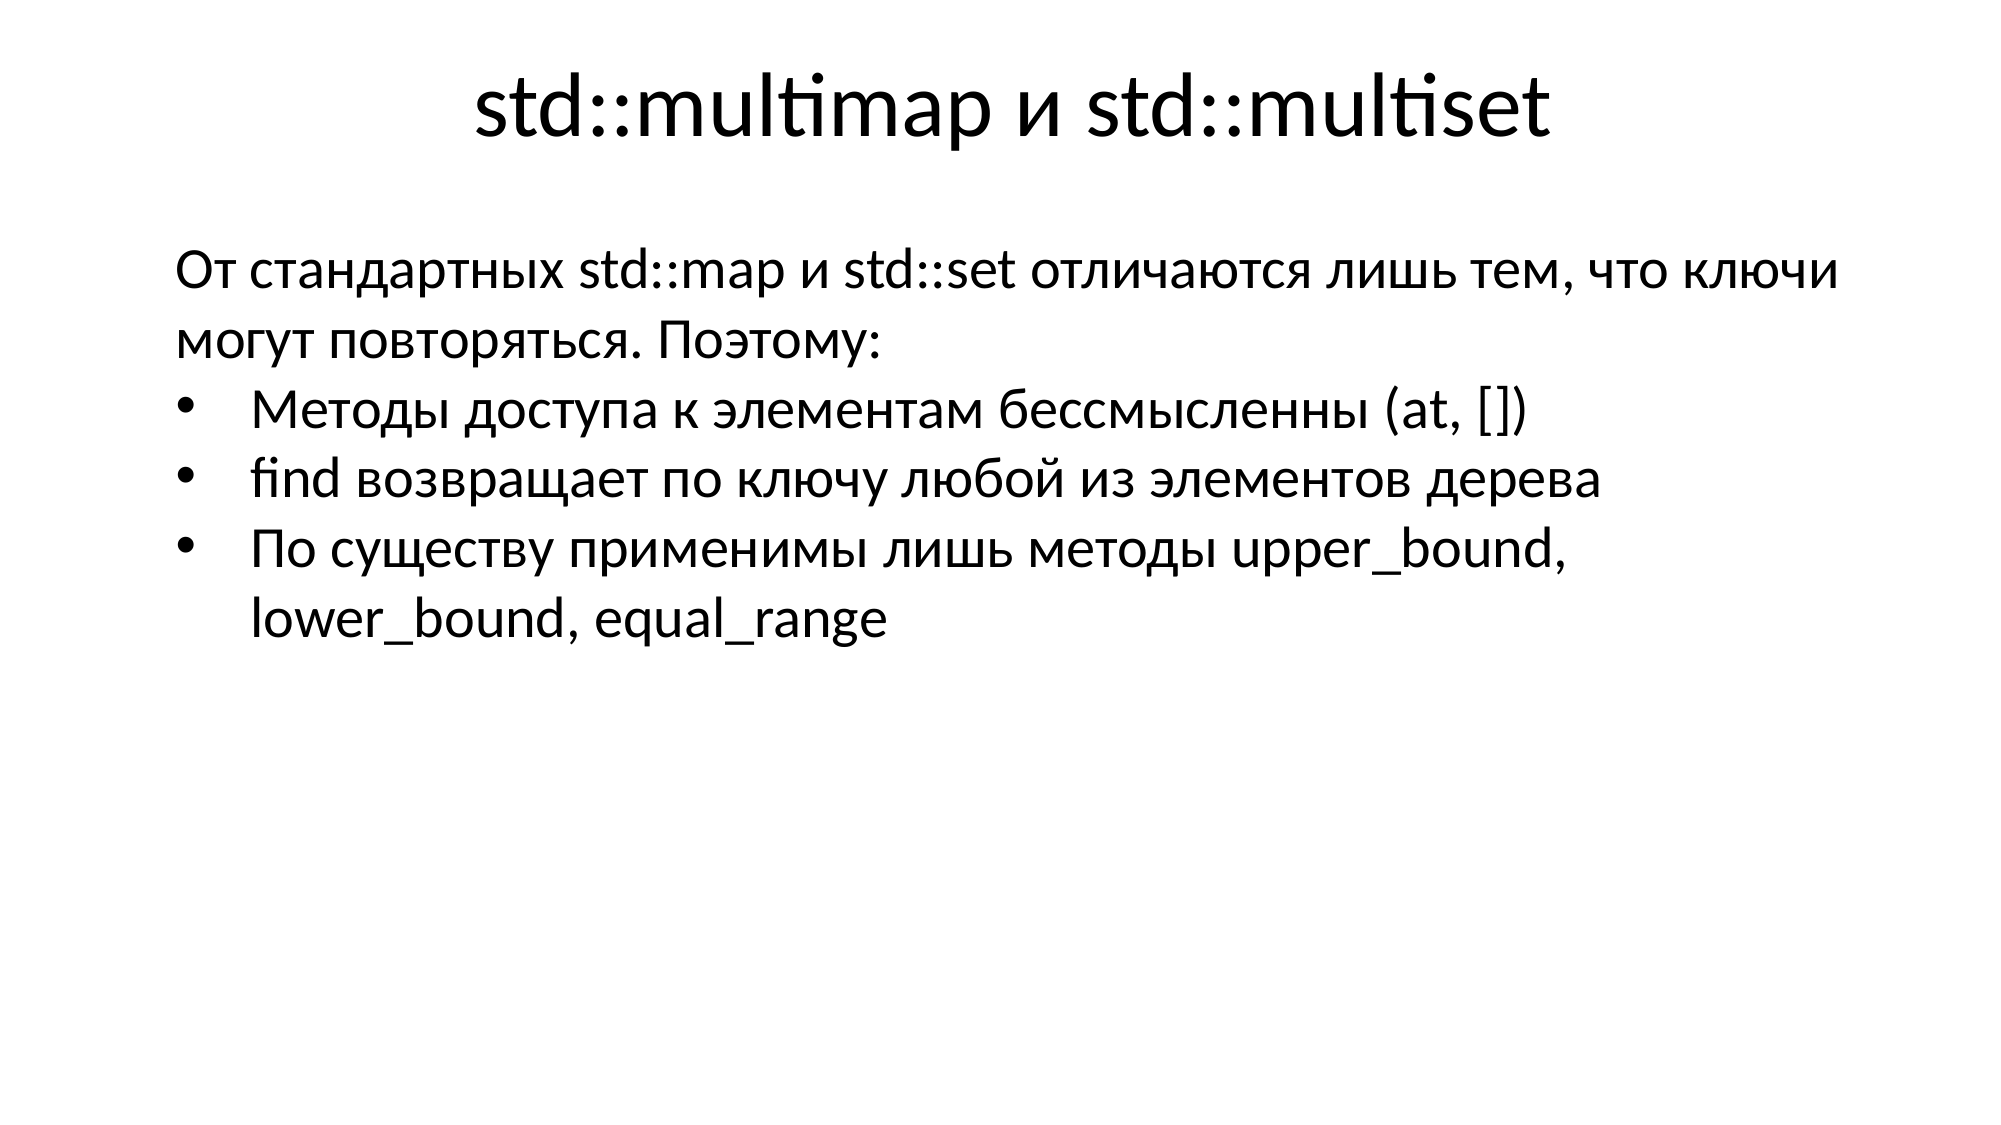

std::multimap и std::multiset
От стандартных std::map и std::set отличаются лишь тем, что ключи могут повторяться. Поэтому:
Методы доступа к элементам бессмысленны (at, [])
find возвращает по ключу любой из элементов дерева
По существу применимы лишь методы upper_bound, lower_bound, equal_range